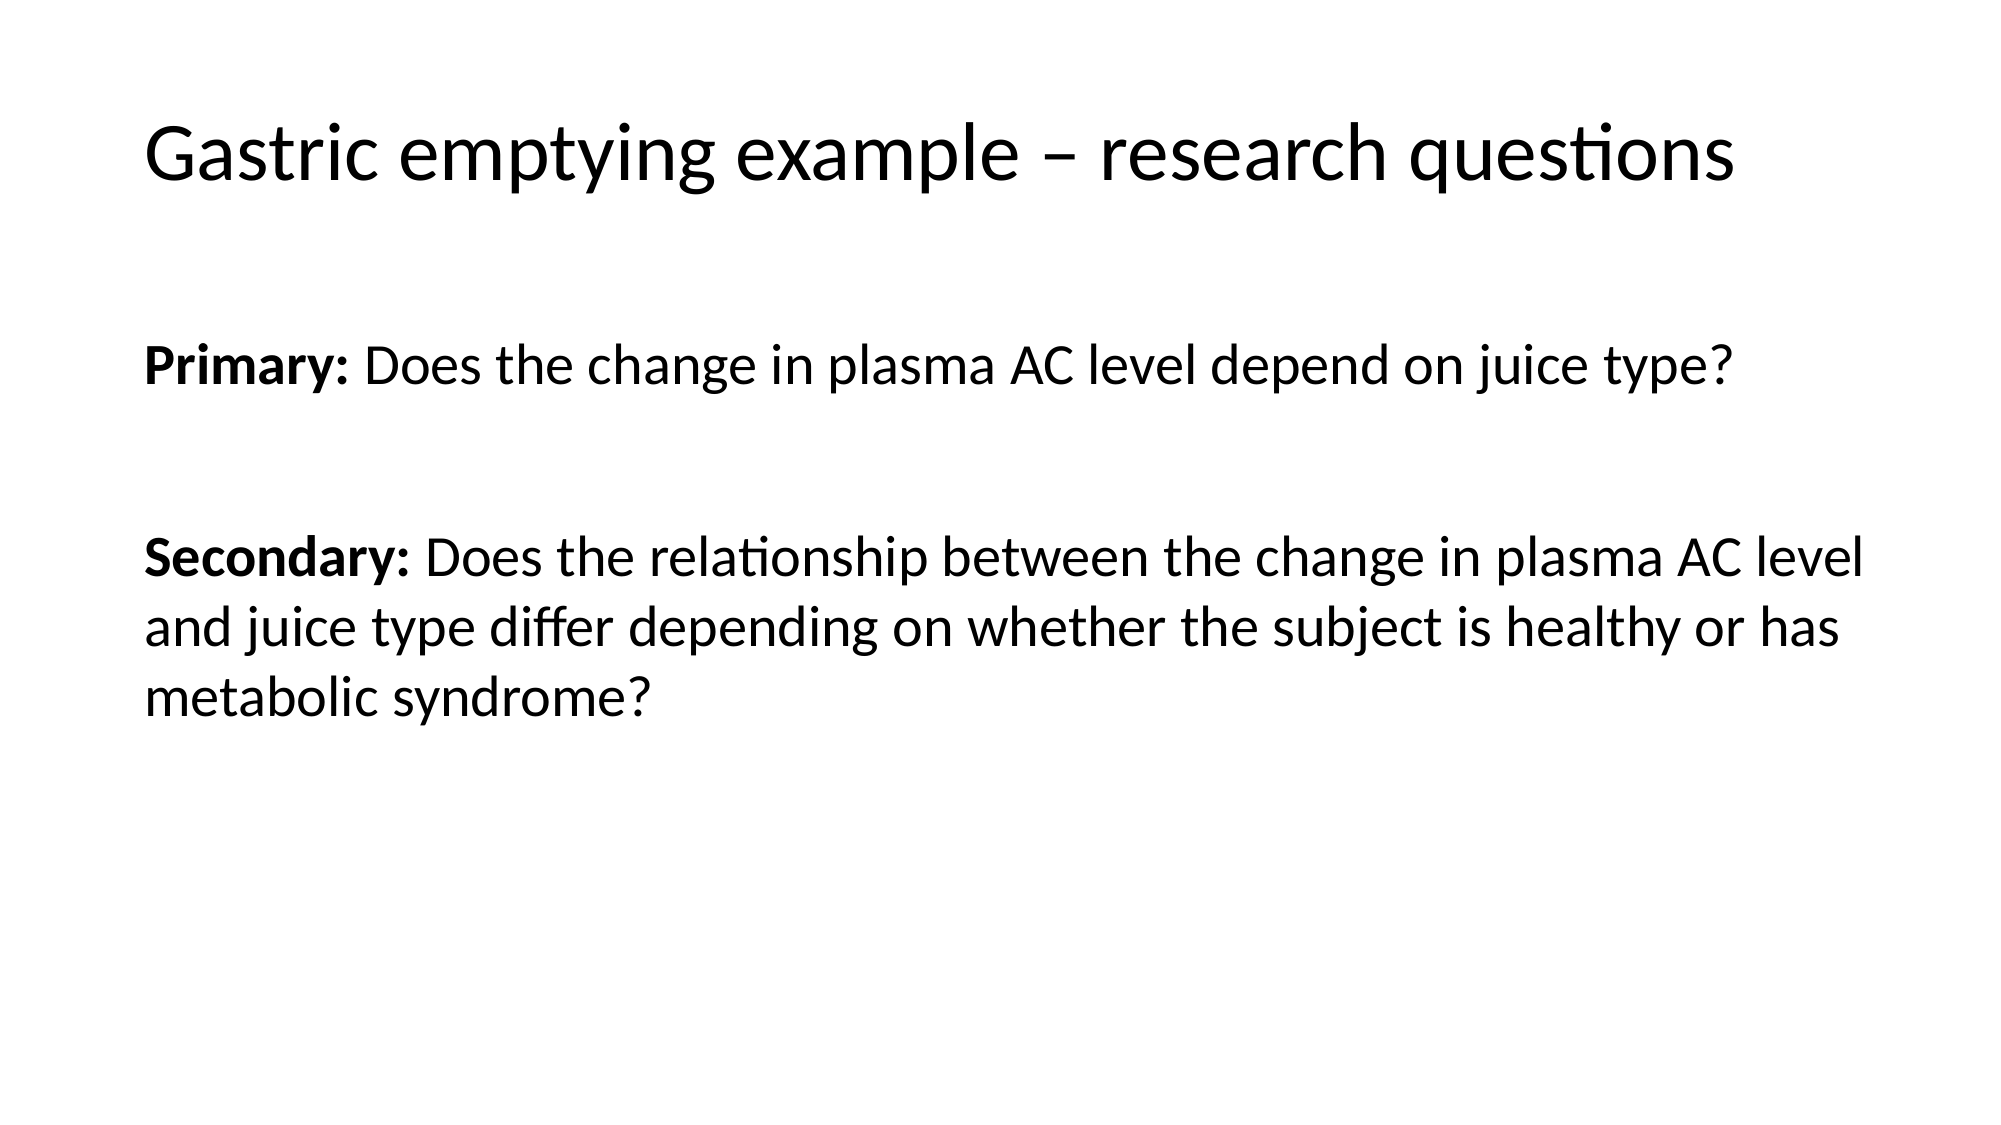

Gastric emptying example – research questions
Primary: Does the change in plasma AC level depend on juice type?
Secondary: Does the relationship between the change in plasma AC level and juice type differ depending on whether the subject is healthy or has metabolic syndrome?